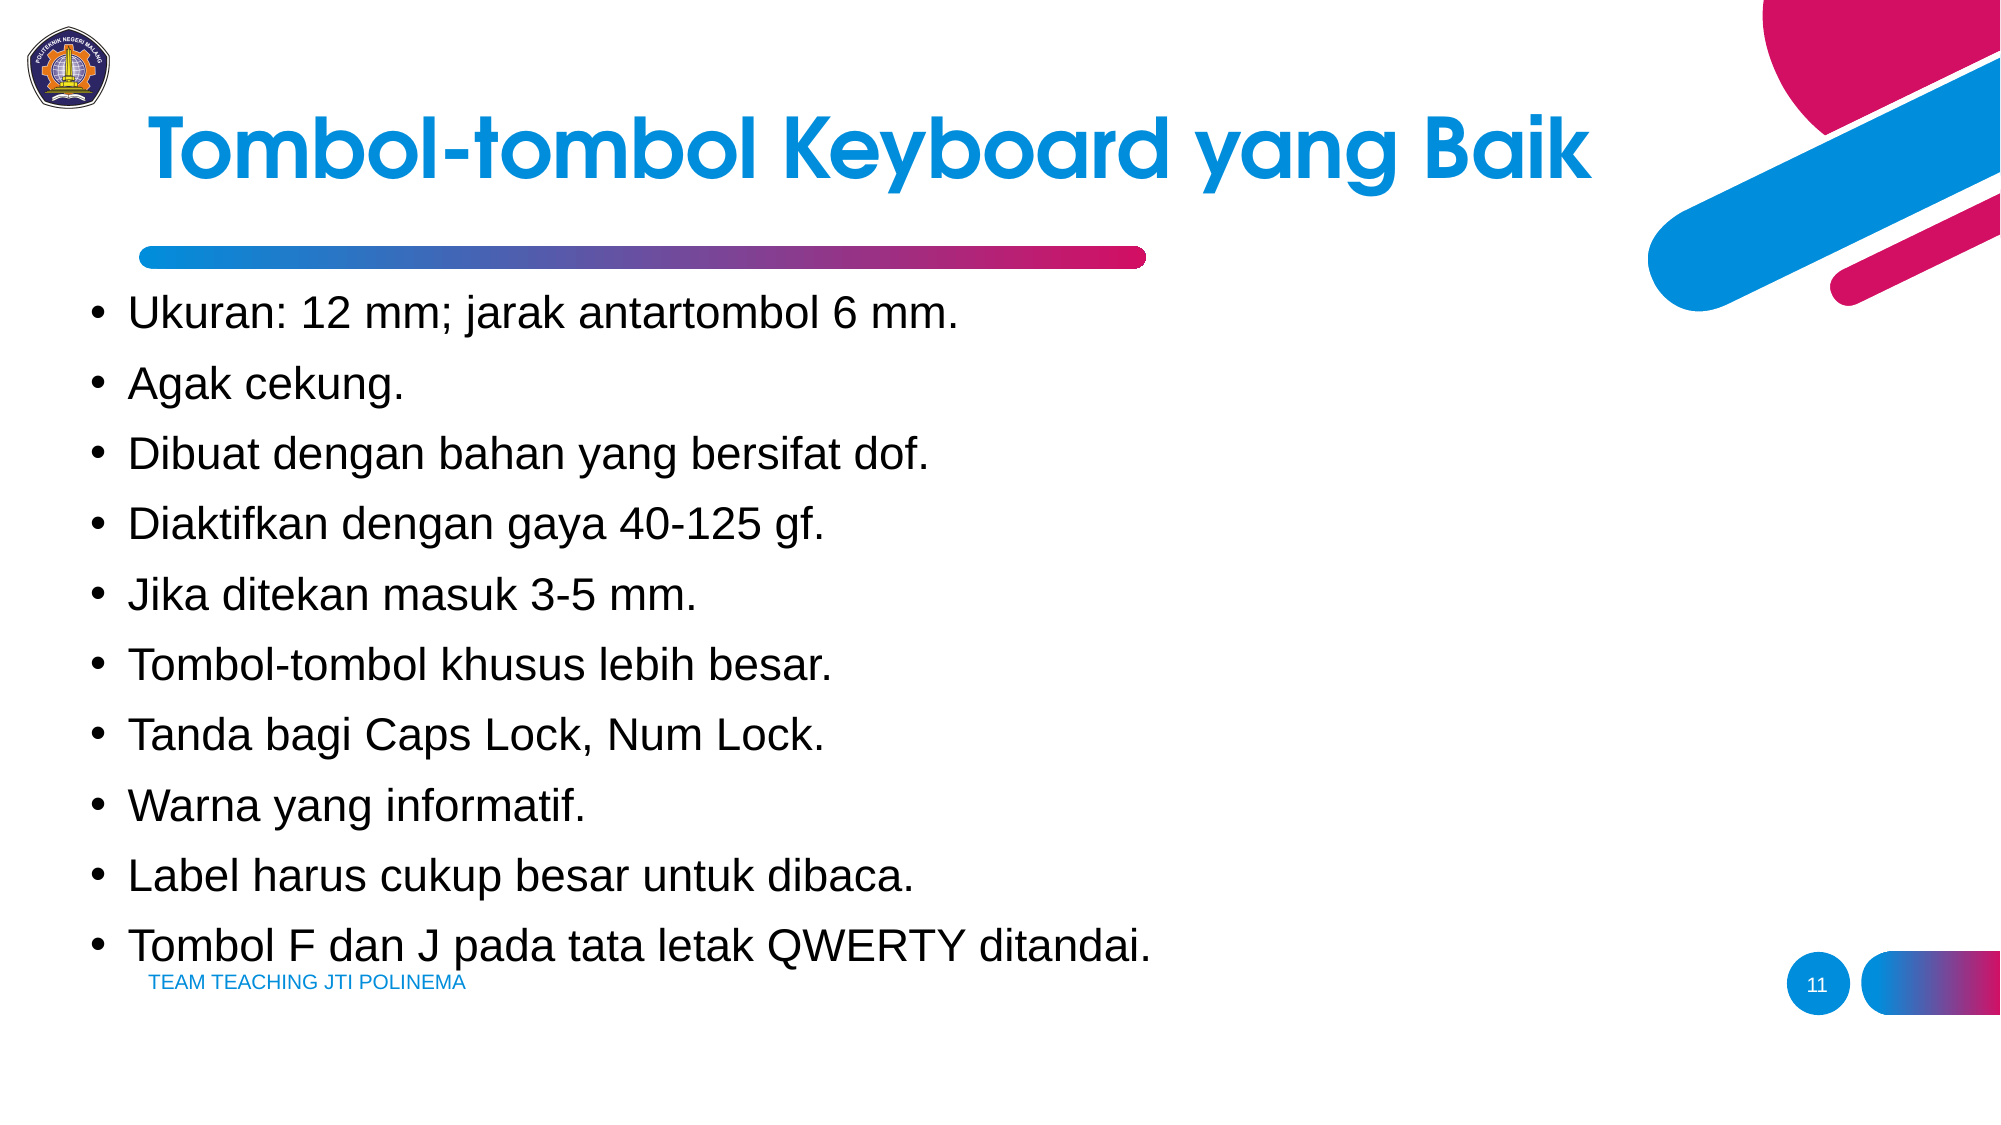

Tombol-tombol Keyboard yang Baik
Ukuran: 12 mm; jarak antartombol 6 mm.
Agak cekung.
Dibuat dengan bahan yang bersifat dof.
Diaktifkan dengan gaya 40-125 gf.
Jika ditekan masuk 3-5 mm.
Tombol-tombol khusus lebih besar.
Tanda bagi Caps Lock, Num Lock.
Warna yang informatif.
Label harus cukup besar untuk dibaca.
Tombol F dan J pada tata letak QWERTY ditandai.
TEAM TEACHING JTI POLINEMA
11